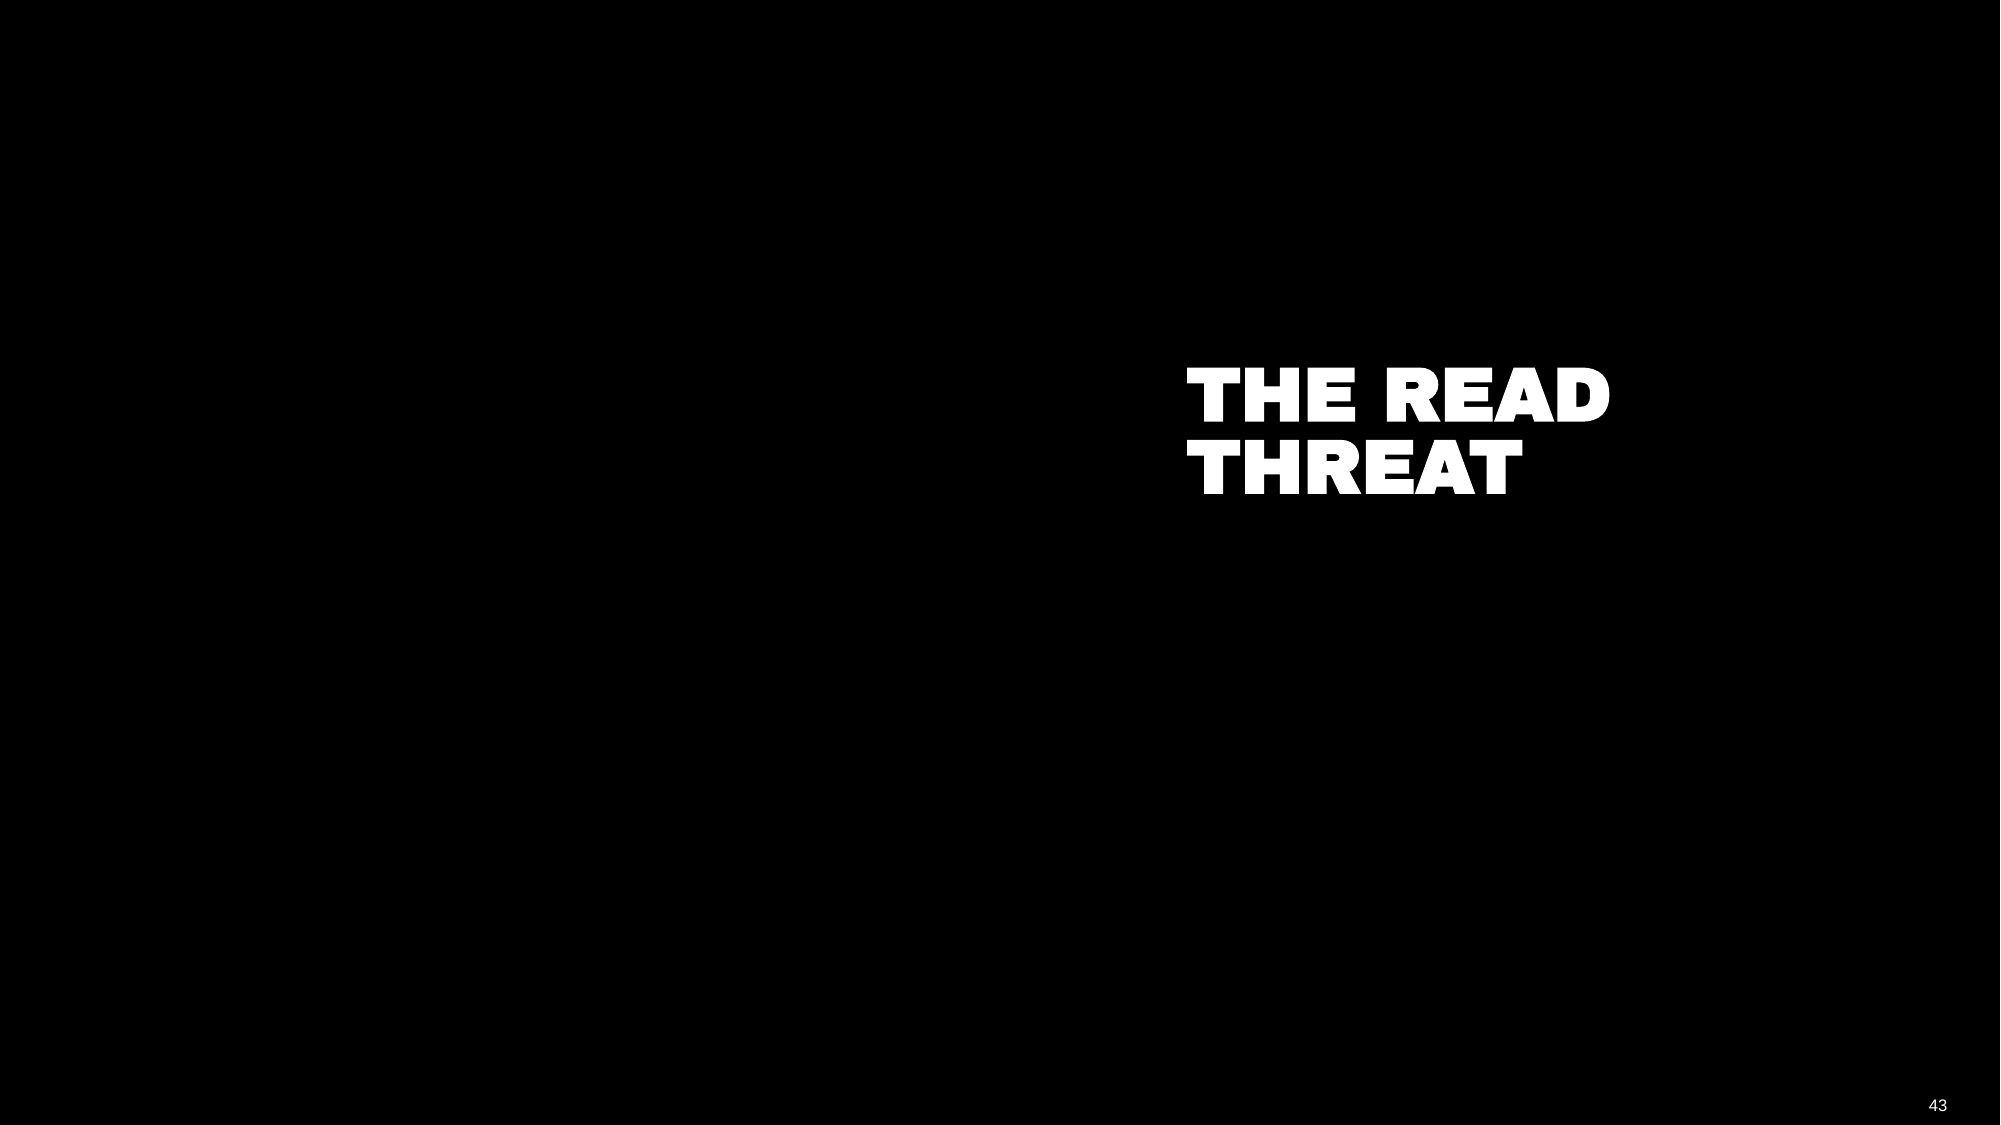

#

the read threat

43
Software Engineering as the Next Level Up from Programming | APAC GB Tour 2021